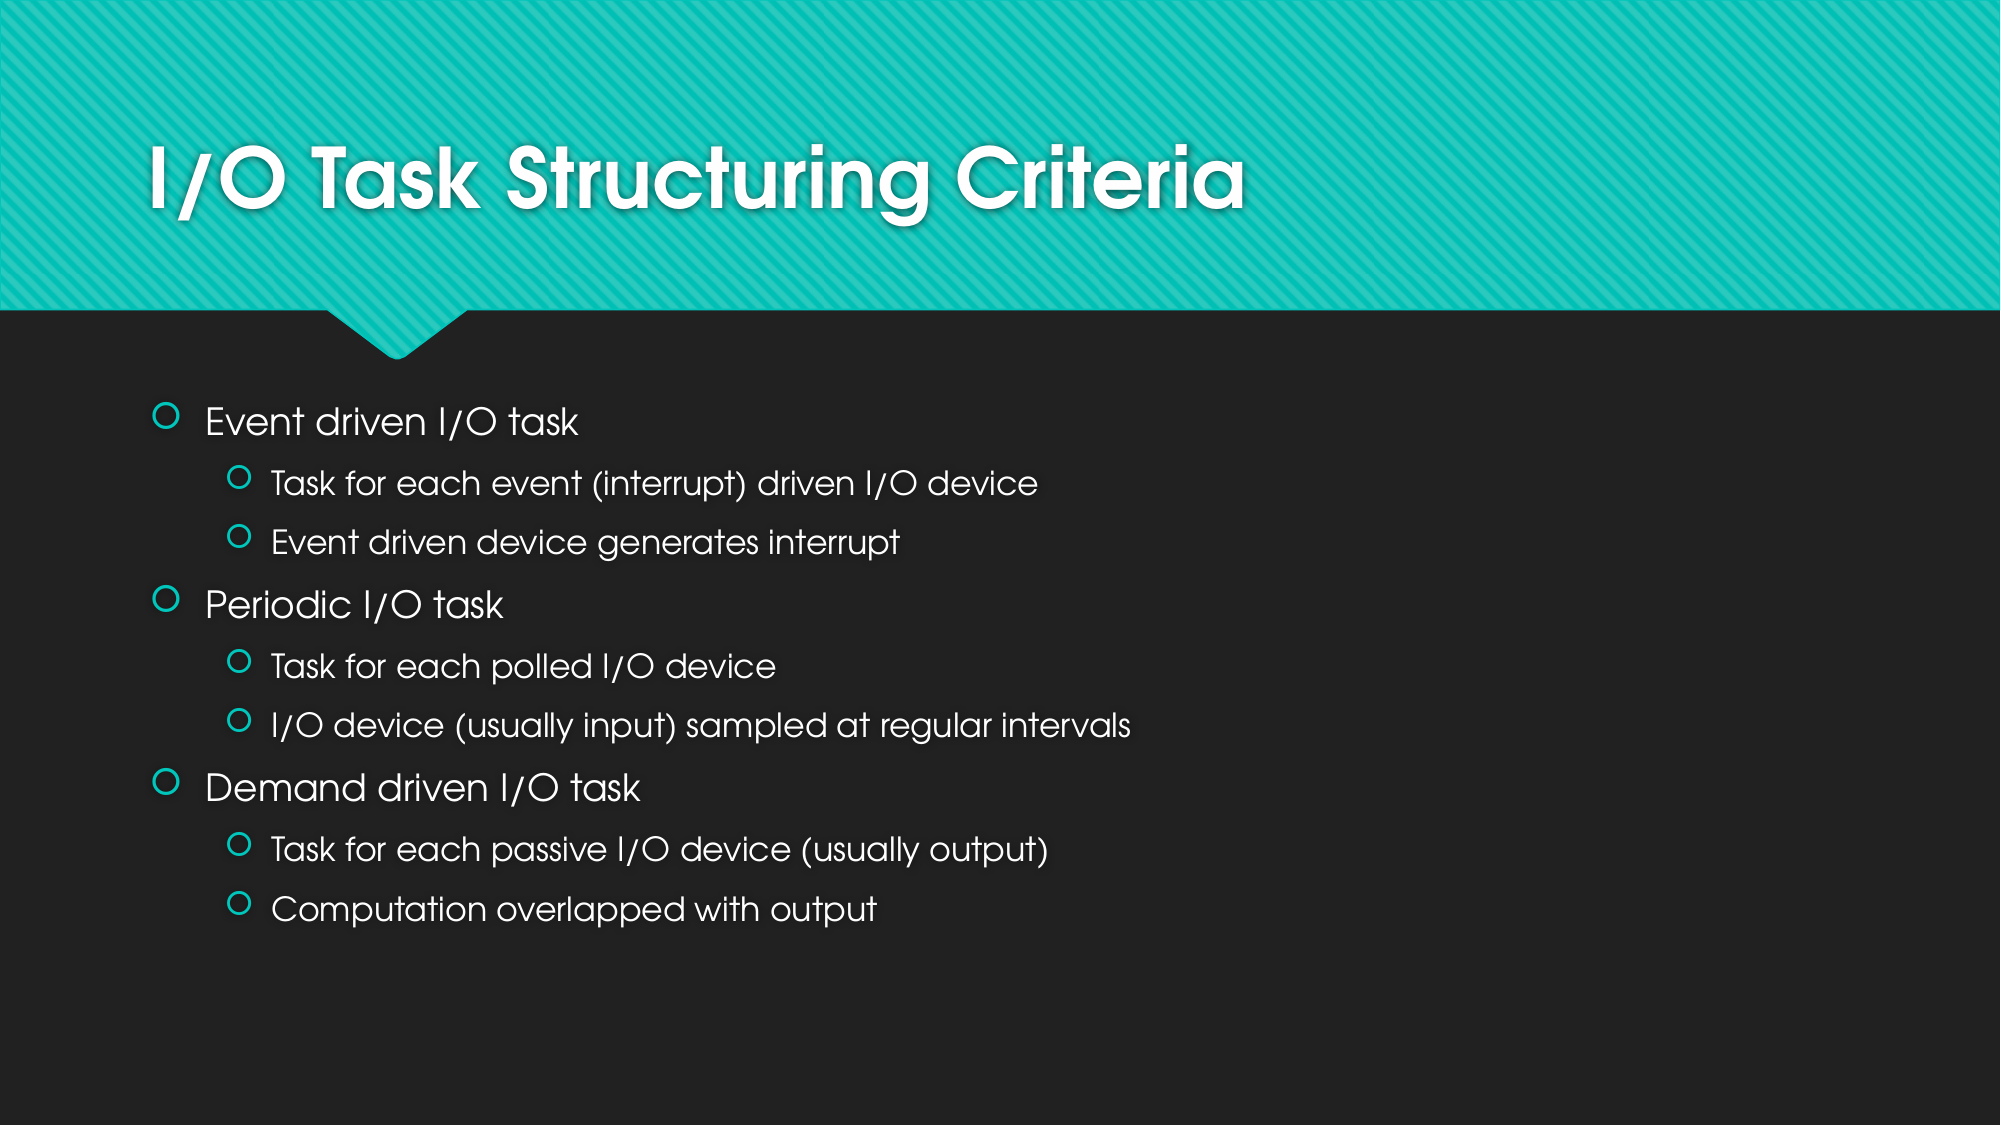

# I/O Task Structuring Criteria
Event driven I/O task
Task for each event (interrupt) driven I/O device
Event driven device generates interrupt
Periodic I/O task
Task for each polled I/O device
I/O device (usually input) sampled at regular intervals
Demand driven I/O task
Task for each passive I/O device (usually output)
Computation overlapped with output